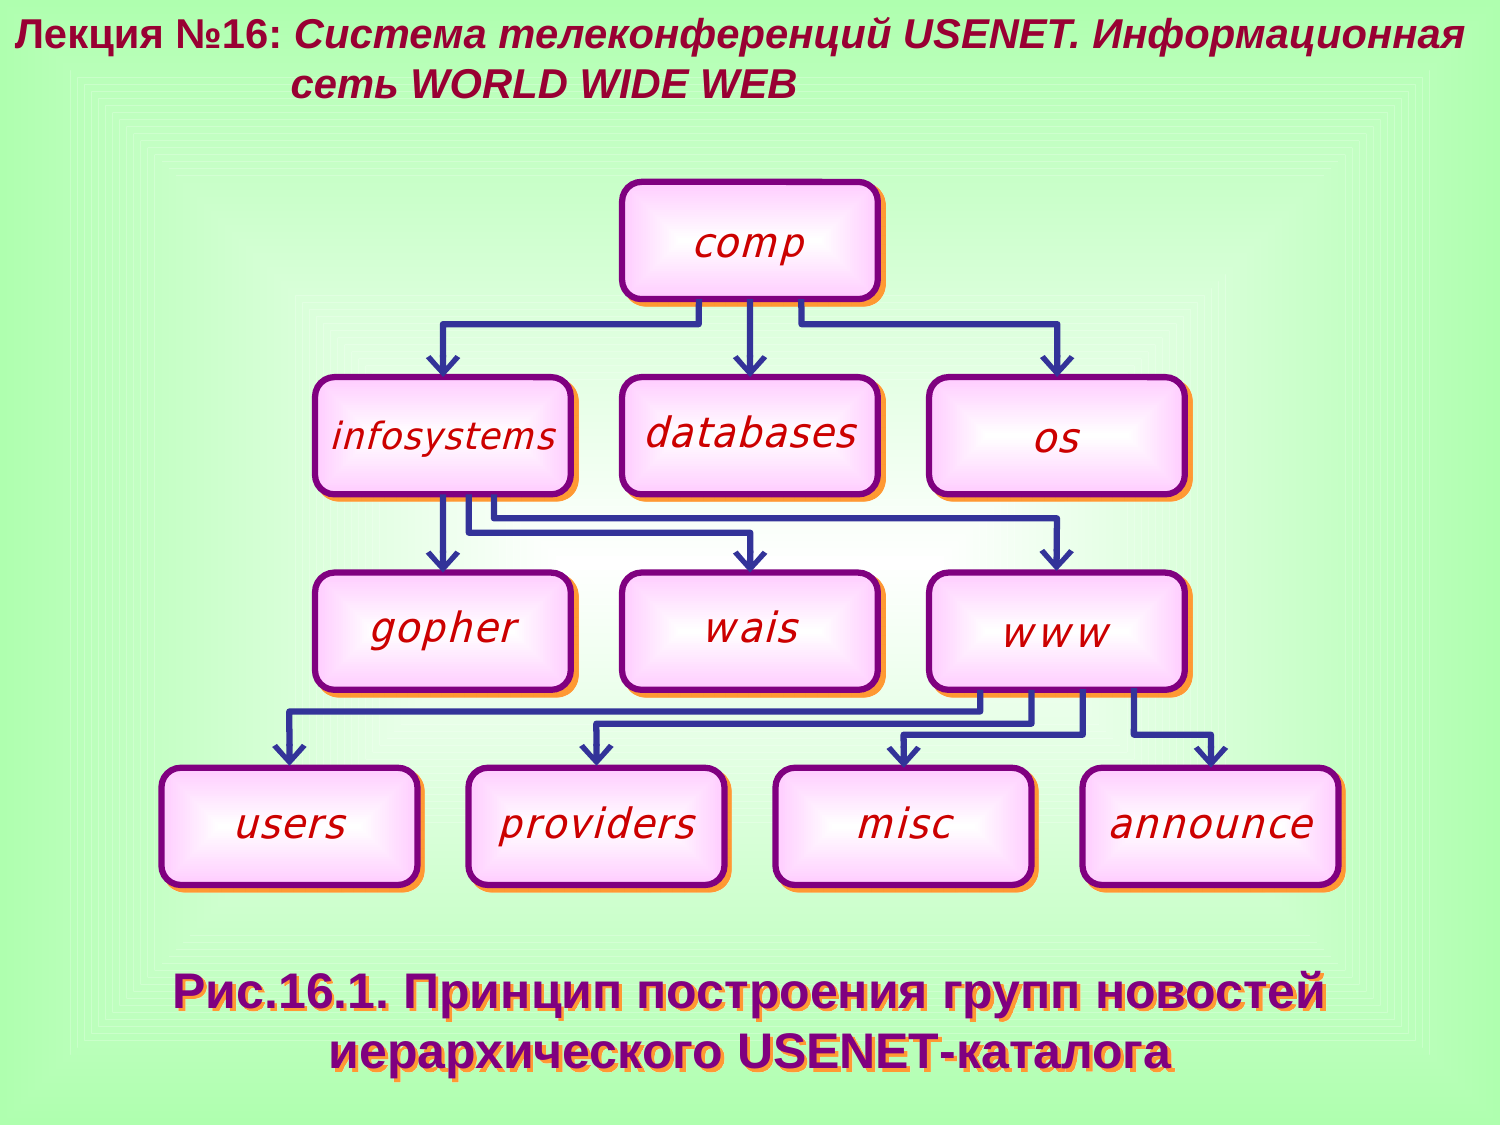

Лекция №16: Система телеконференций USENET. Информационная
                        сеть WORLD WIDE WEB

comp

infosystems
databases
os

gopher
wais
www

users
providers
misc
announce
Рис.16.1. Принцип построения групп новостей иерархического USENET-каталога